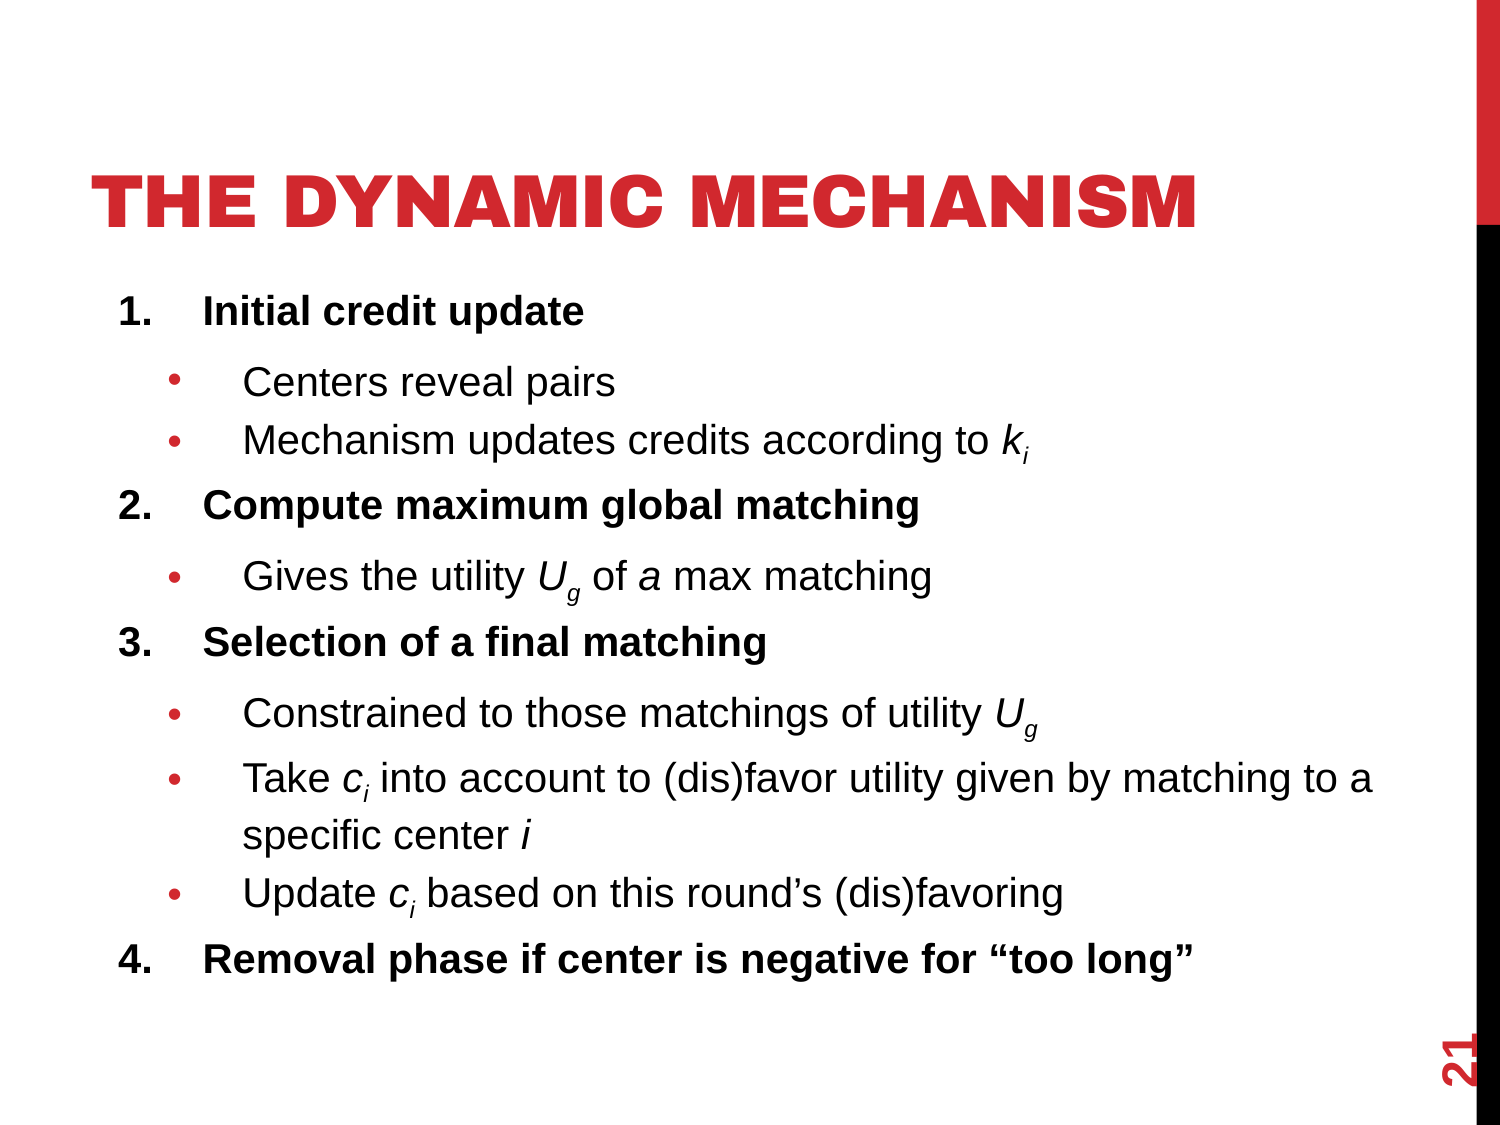

# The dynamic mechanism
Initial credit update
Centers reveal pairs
Mechanism updates credits according to ki
Compute maximum global matching
Gives the utility Ug of a max matching
Selection of a final matching
Constrained to those matchings of utility Ug
Take ci into account to (dis)favor utility given by matching to a specific center i
Update ci based on this round’s (dis)favoring
Removal phase if center is negative for “too long”

21